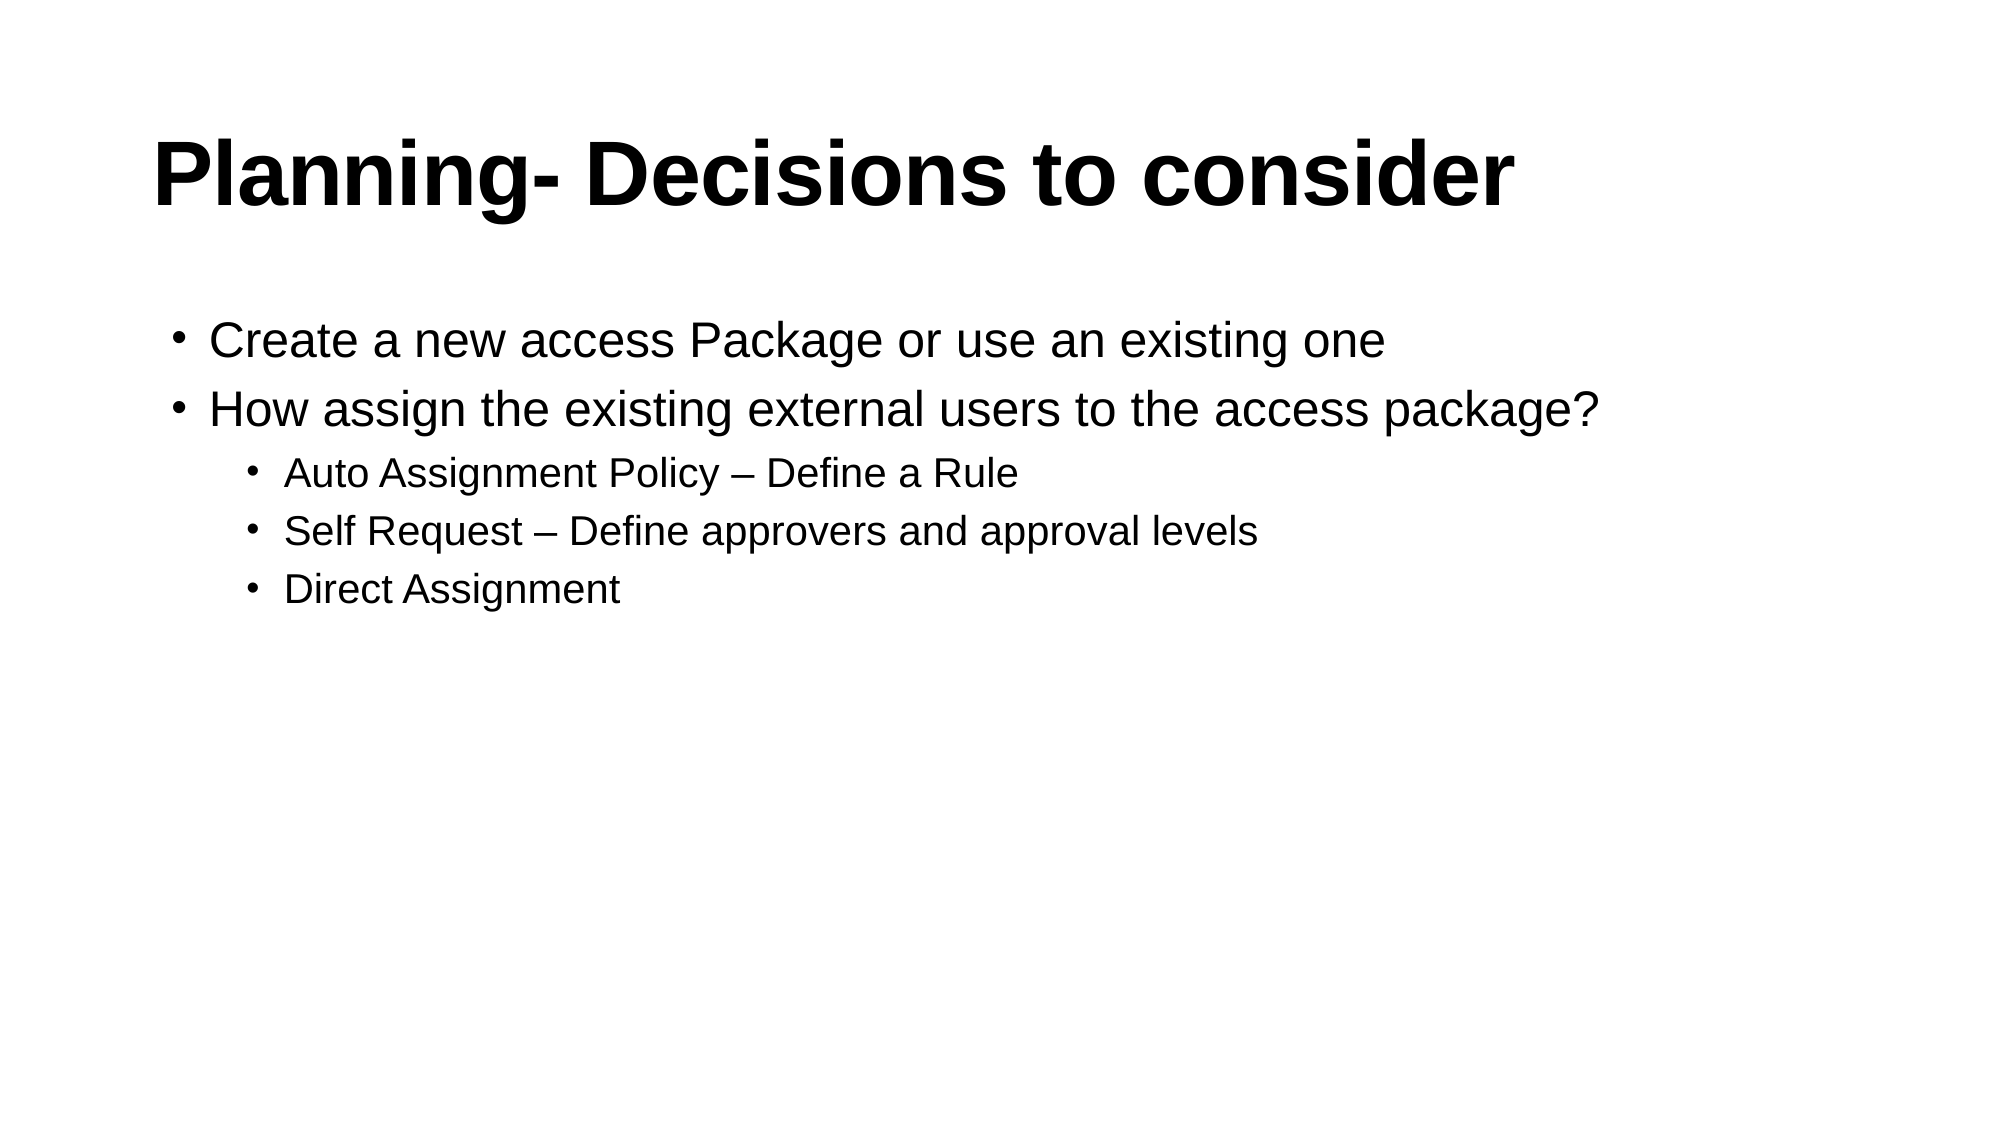

# Planning- Decisions to consider
Create a new access Package or use an existing one
How assign the existing external users to the access package?
Auto Assignment Policy – Define a Rule
Self Request – Define approvers and approval levels
Direct Assignment